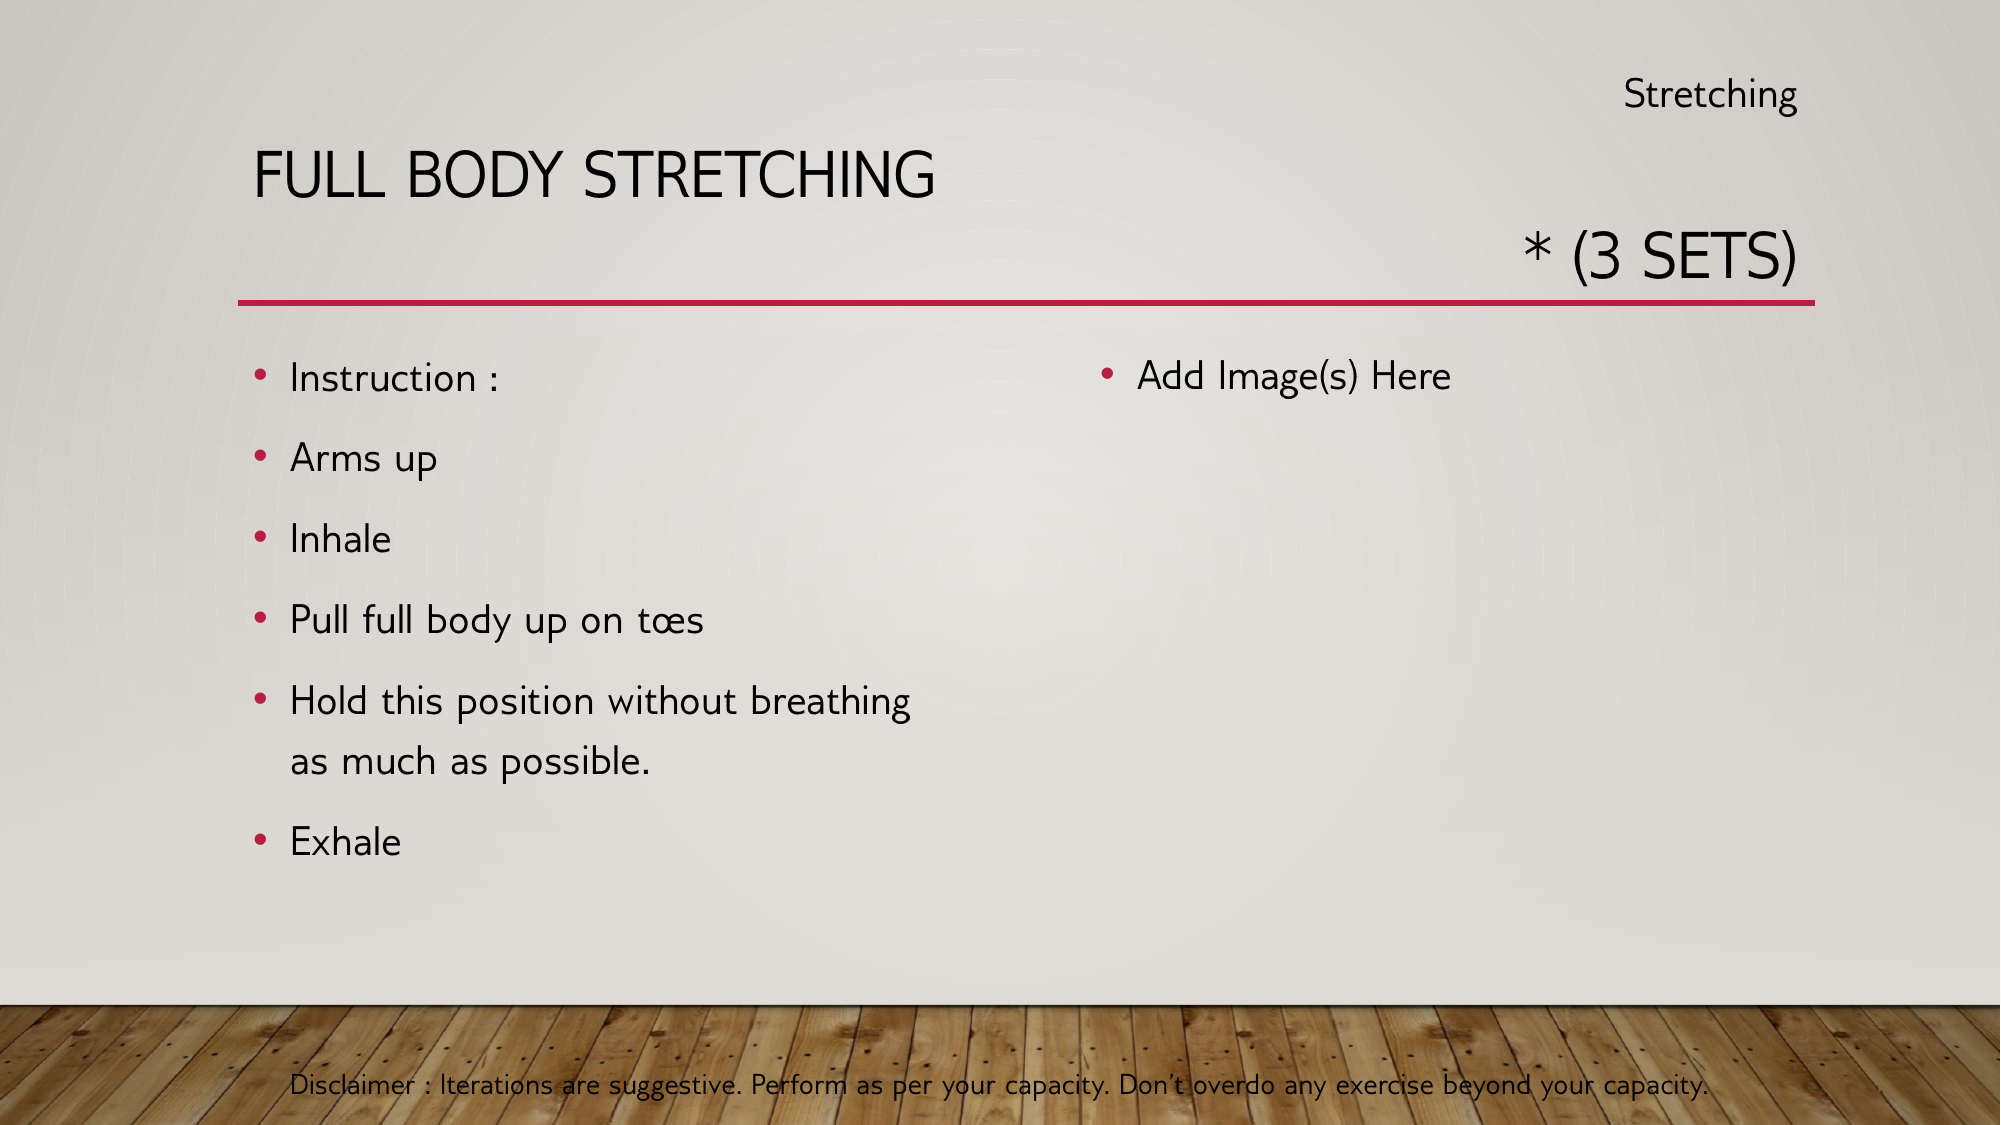

Stretching
# Full body stretching
* (3 sets)
Add Image(s) Here

Instruction :
Arms up
Inhale
Pull full body up on toes
Hold this position without breathing as much as possible.
Exhale

Disclaimer : Iterations are suggestive. Perform as per your capacity. Don’t overdo any exercise beyond your capacity.